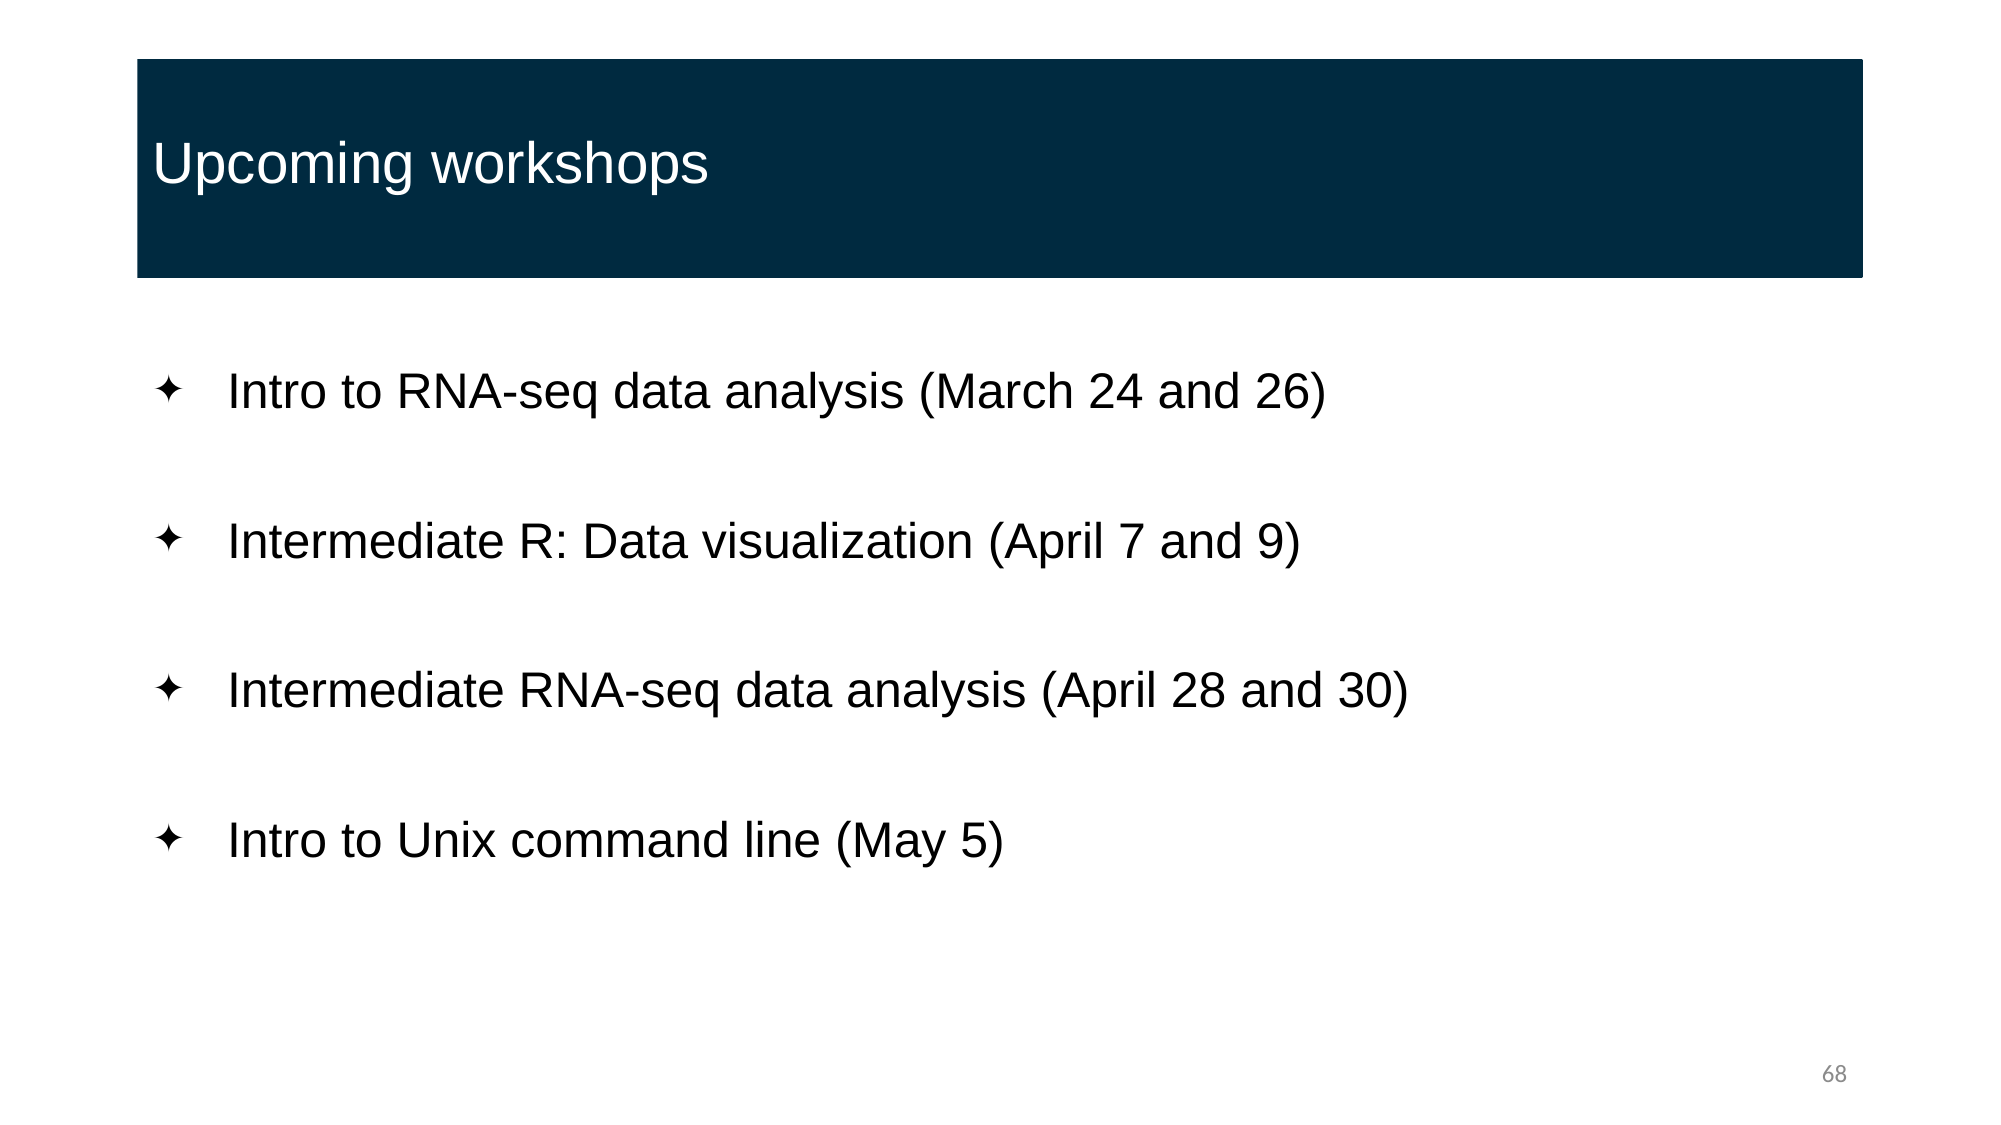

# Upcoming workshops

Intro to RNA-seq data analysis (March 24 and 26)

Intermediate R: Data visualization (April 7 and 9)

Intermediate RNA-seq data analysis (April 28 and 30)

Intro to Unix command line (May 5)

68